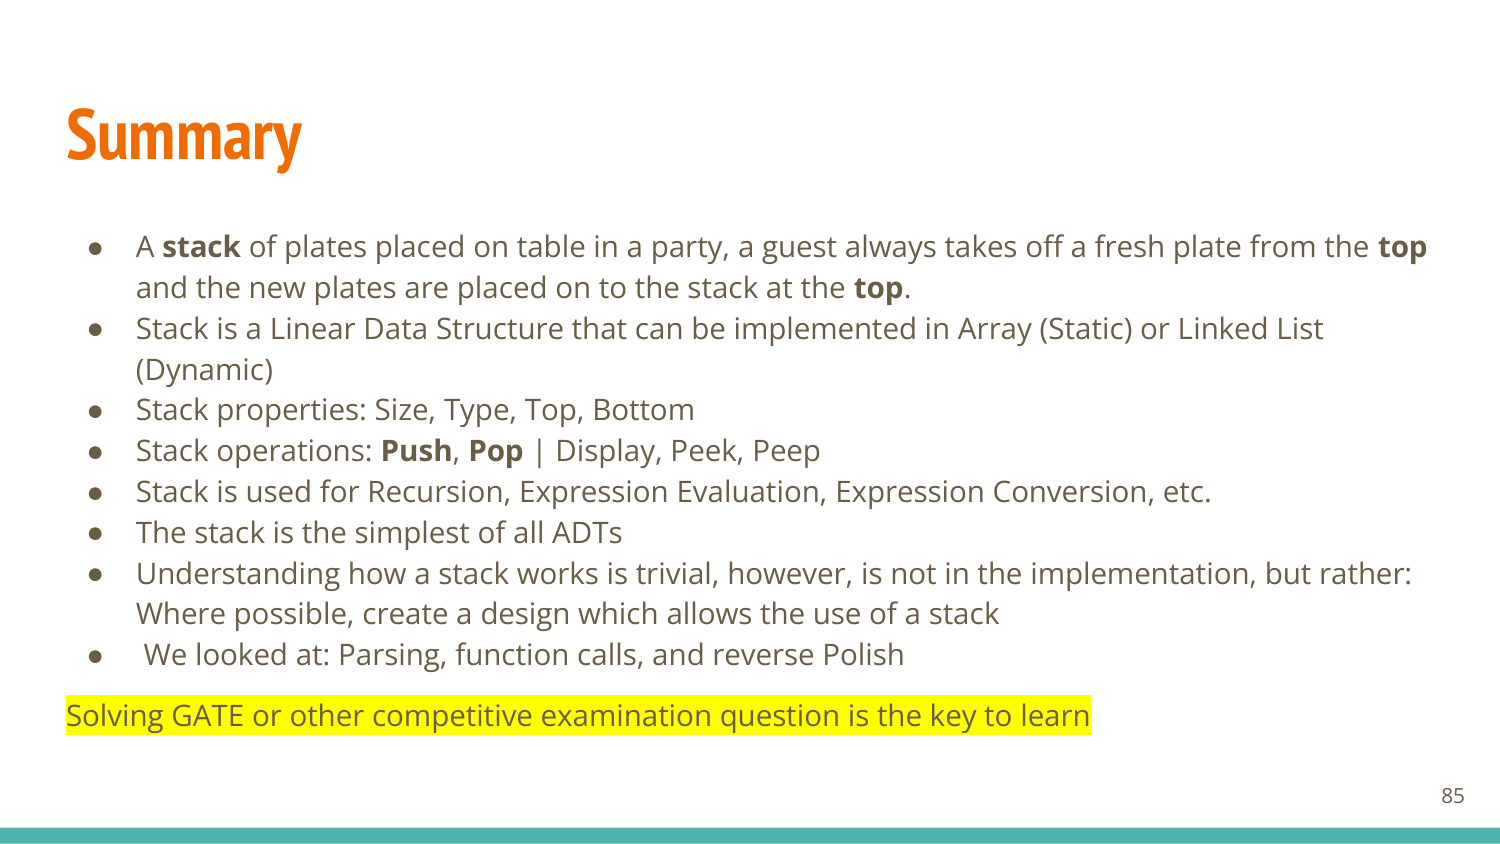

# Summary
A stack of plates placed on table in a party, a guest always takes off a fresh plate from the top and the new plates are placed on to the stack at the top.
Stack is a Linear Data Structure that can be implemented in Array (Static) or Linked List (Dynamic)
Stack properties: Size, Type, Top, Bottom
Stack operations: Push, Pop | Display, Peek, Peep
Stack is used for Recursion, Expression Evaluation, Expression Conversion, etc.
The stack is the simplest of all ADTs
Understanding how a stack works is trivial, however, is not in the implementation, but rather: Where possible, create a design which allows the use of a stack
 We looked at: Parsing, function calls, and reverse Polish
Solving GATE or other competitive examination question is the key to learn
85